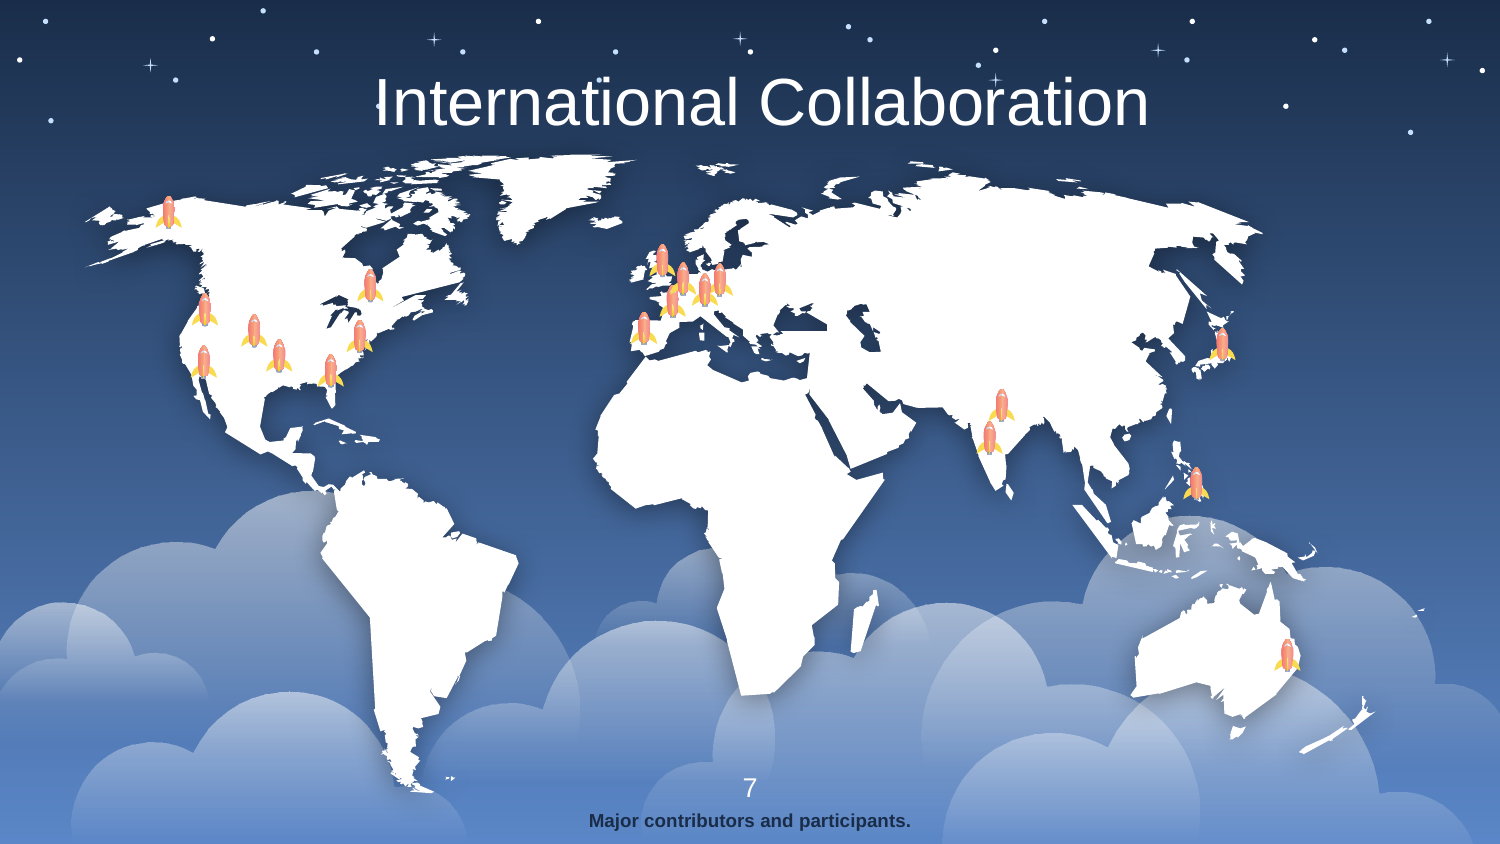

International Collaboration

7
Major contributors and participants.